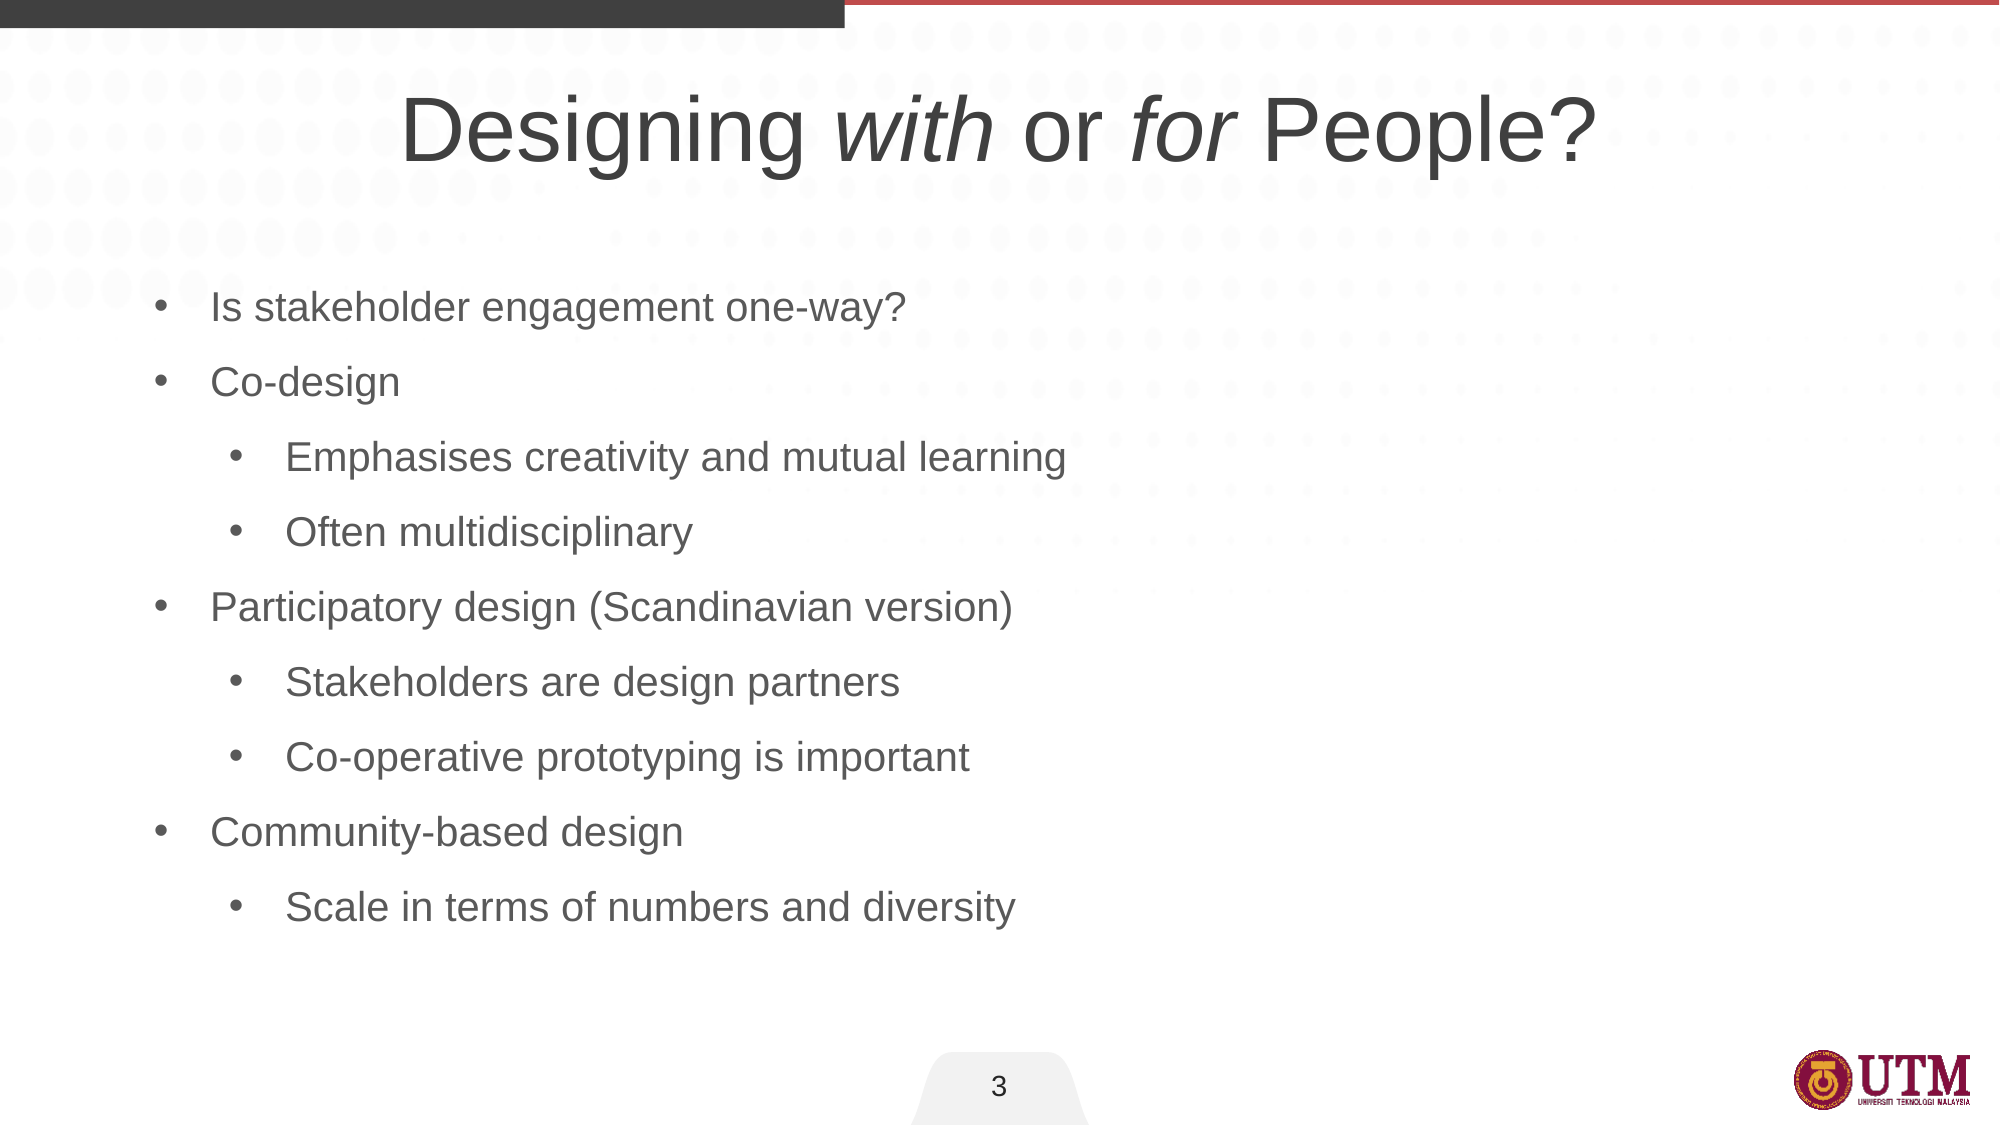

Designing with or for People?
Is stakeholder engagement one-way?
Co-design
Emphasises creativity and mutual learning
Often multidisciplinary
Participatory design (Scandinavian version)
Stakeholders are design partners
Co-operative prototyping is important
Community-based design
Scale in terms of numbers and diversity
3